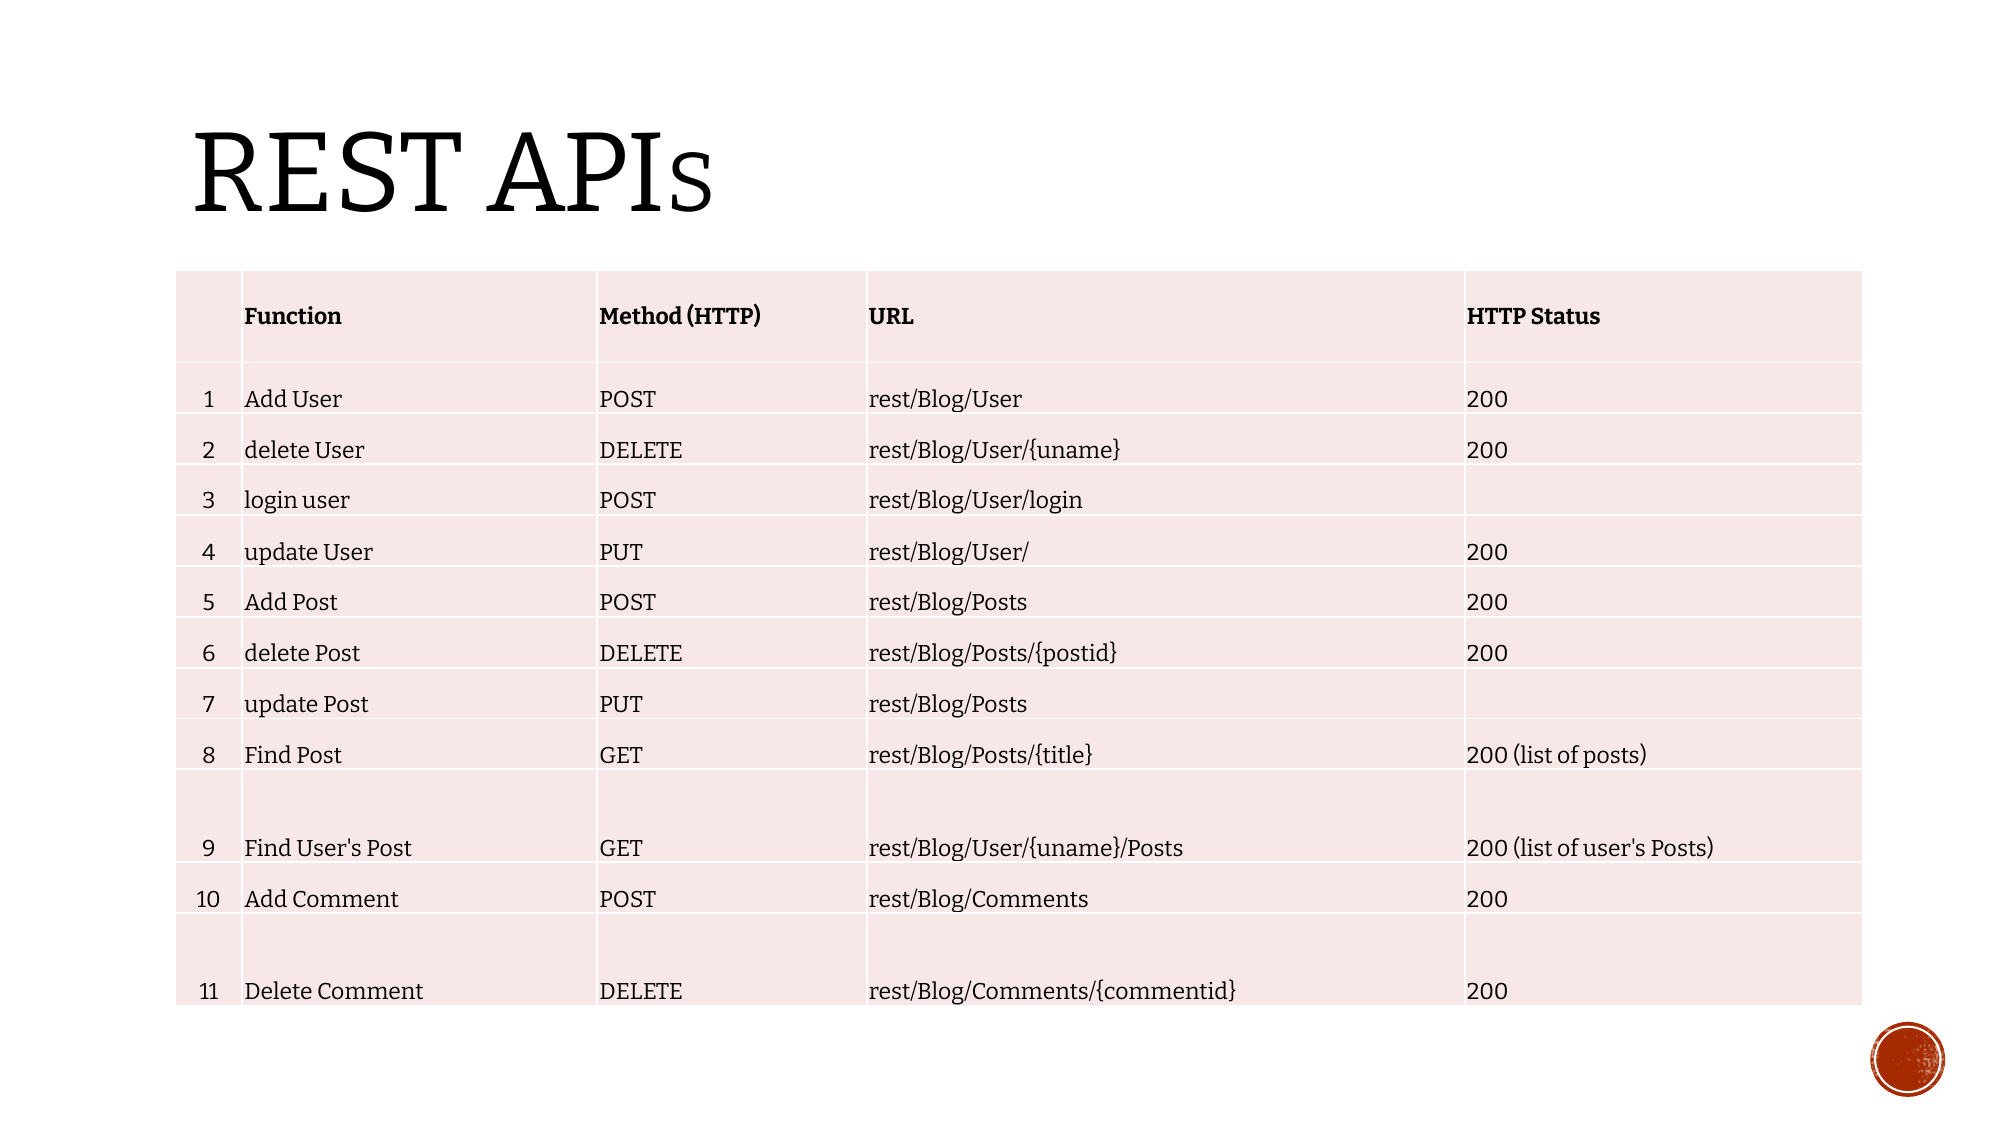

# REST APIs
|  | Function | Method (HTTP) | URL | HTTP Status |
| --- | --- | --- | --- | --- |
| 1 | Add User | POST | rest/Blog/User | 200 |
| 2 | delete User | DELETE | rest/Blog/User/{uname} | 200 |
| 3 | login user | POST | rest/Blog/User/login |  |
| 4 | update User | PUT | rest/Blog/User/ | 200 |
| 5 | Add Post | POST | rest/Blog/Posts | 200 |
| 6 | delete Post | DELETE | rest/Blog/Posts/{postid} | 200 |
| 7 | update Post | PUT | rest/Blog/Posts |  |
| 8 | Find Post | GET | rest/Blog/Posts/{title} | 200 (list of posts) |
| 9 | Find User's Post | GET | rest/Blog/User/{uname}/Posts | 200 (list of user's Posts) |
| 10 | Add Comment | POST | rest/Blog/Comments | 200 |
| 11 | Delete Comment | DELETE | rest/Blog/Comments/{commentid} | 200 |